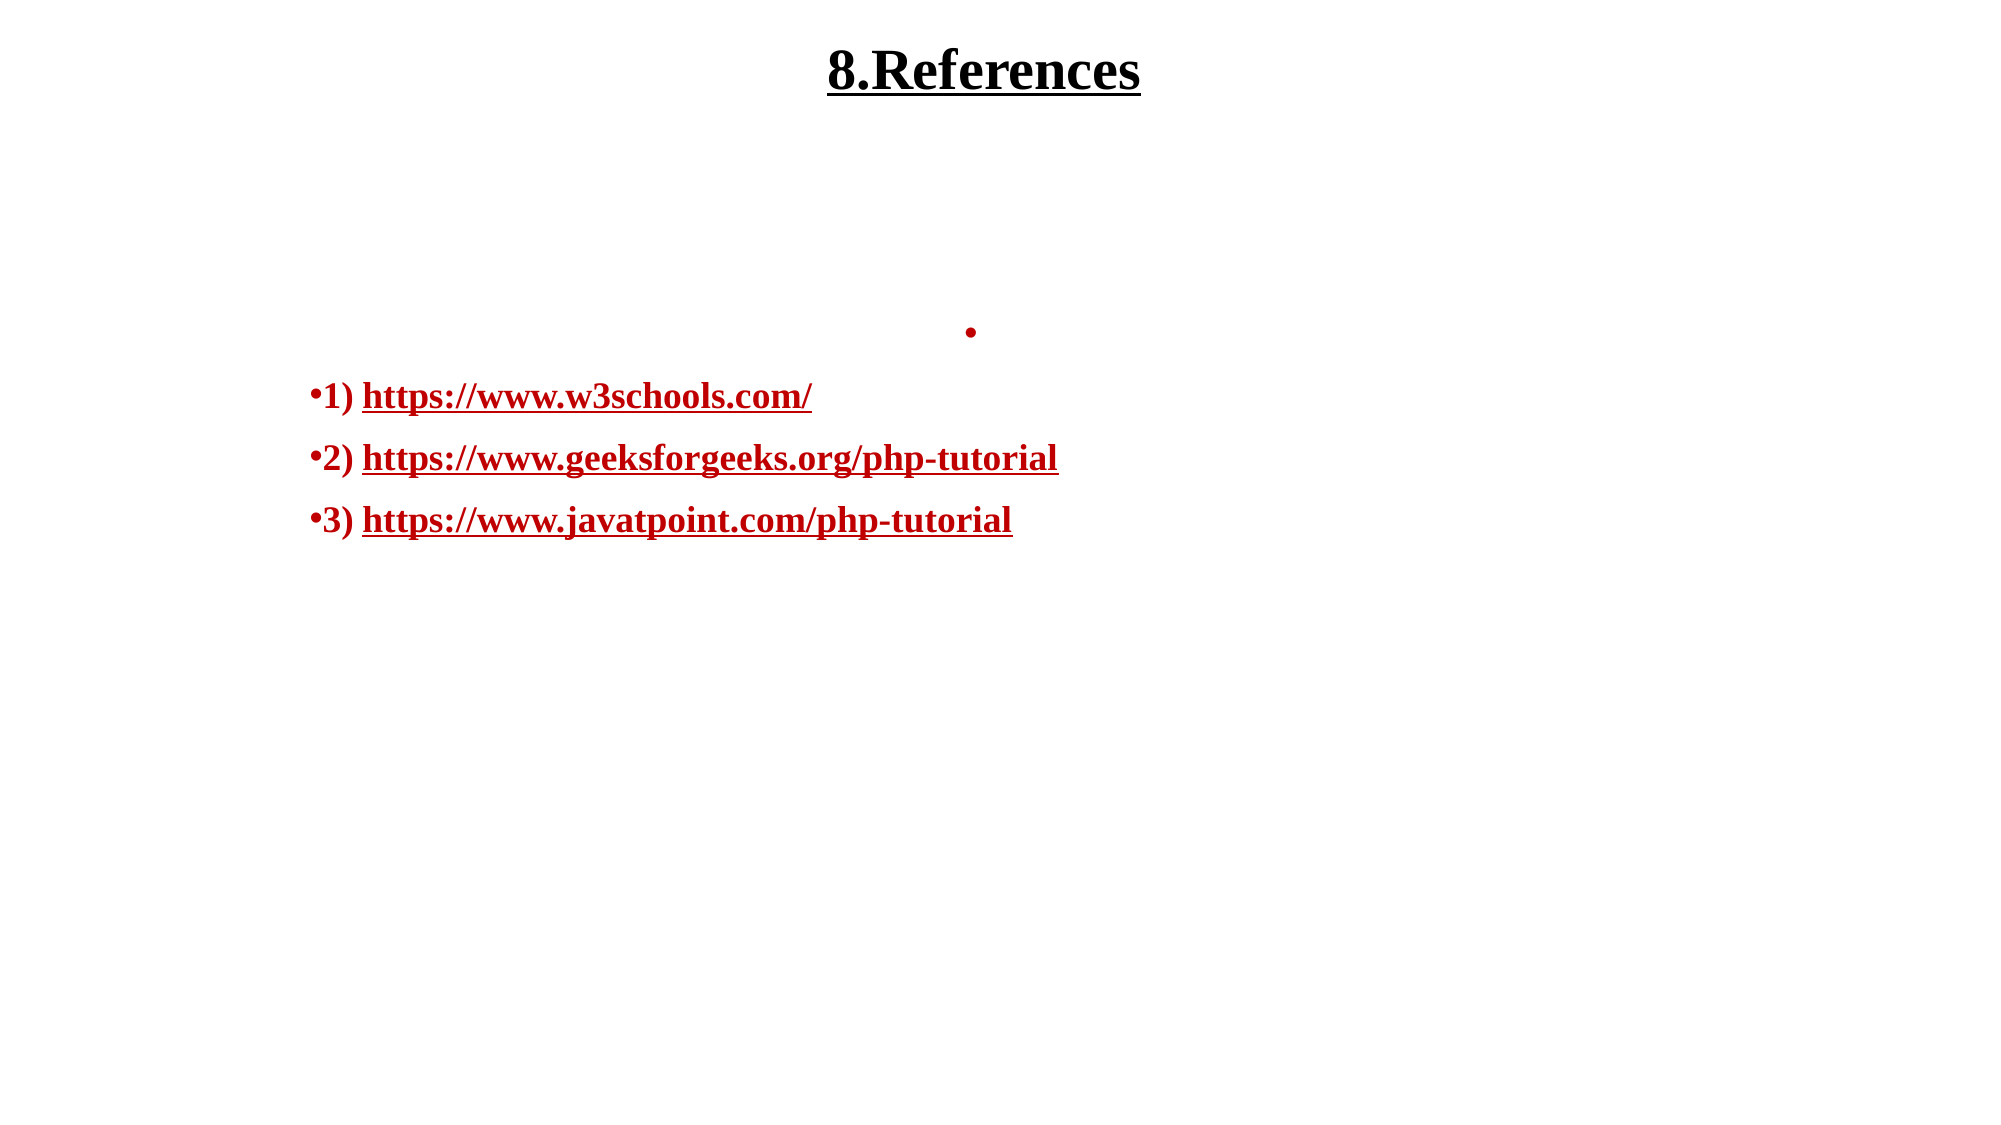

8.References

1) https://www.w3schools.com/
2) https://www.geeksforgeeks.org/php-tutorial
3) https://www.javatpoint.com/php-tutorial